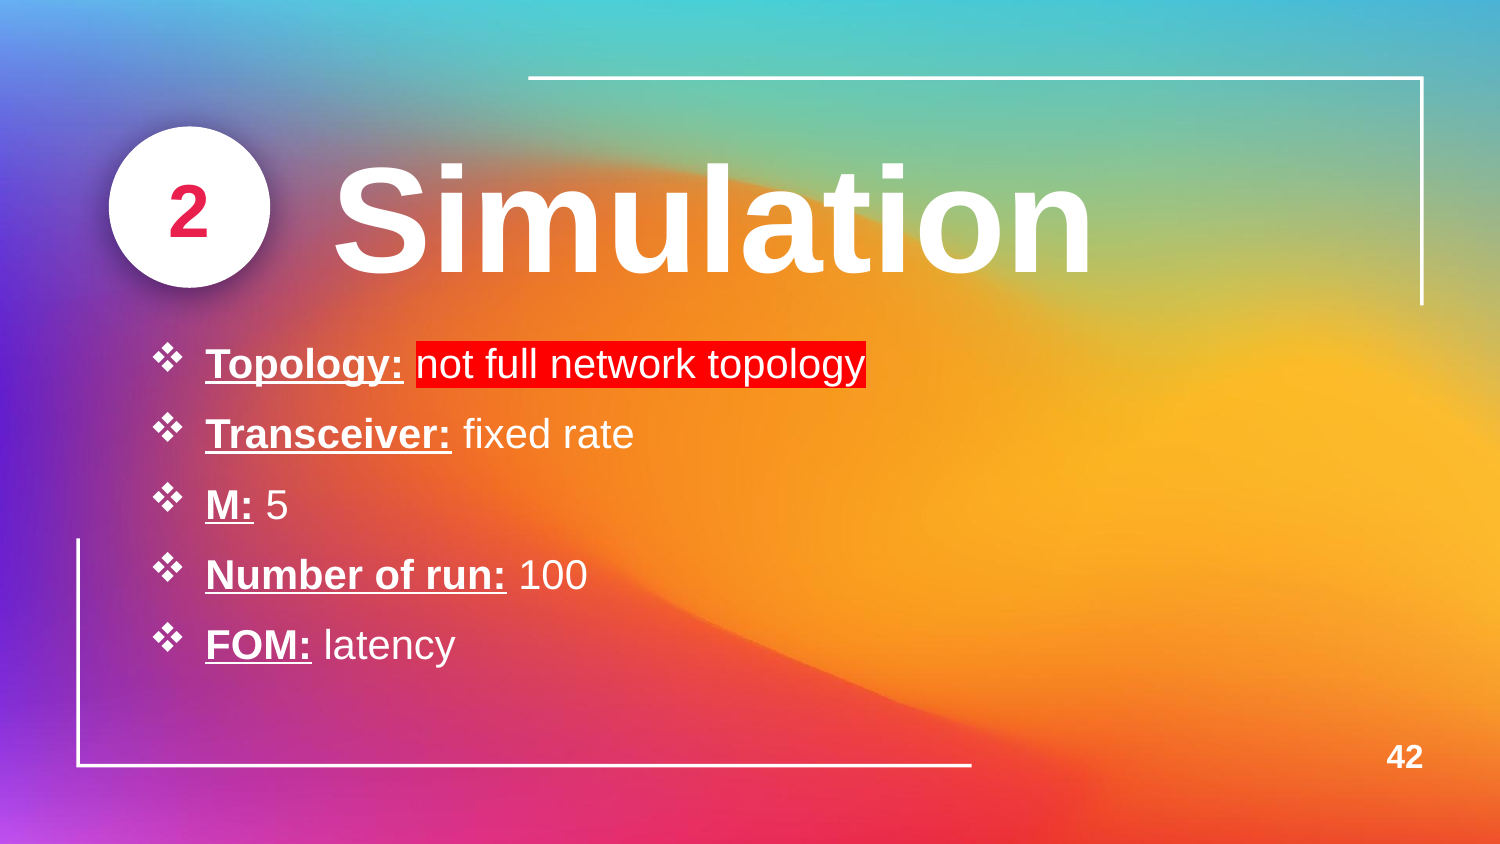

2
Simulation

Topology: not full network topology
Transceiver: fixed rate
M: 5
Number of run: 100
FOM: latency
42